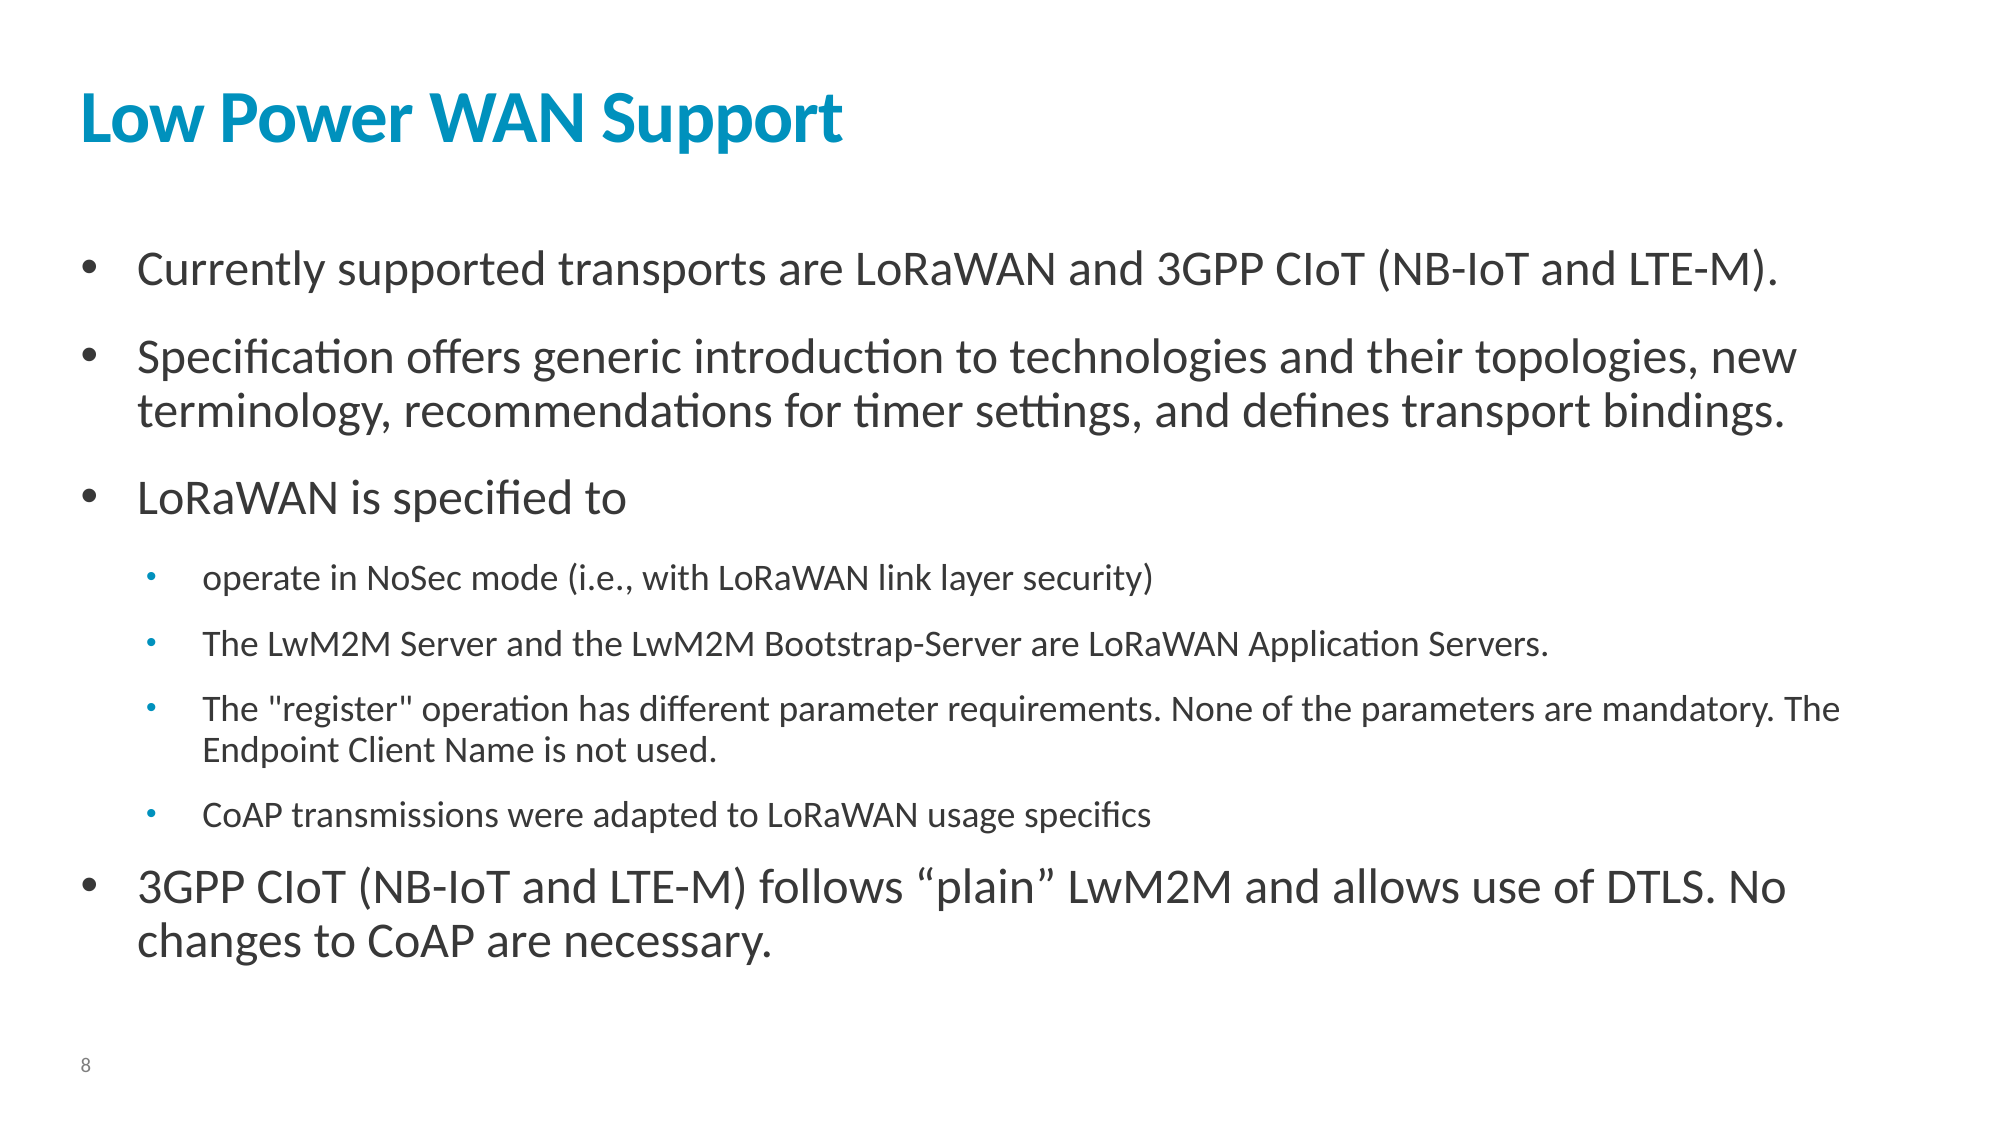

# Low Power WAN Support
Currently supported transports are LoRaWAN and 3GPP CIoT (NB-IoT and LTE-M).
Specification offers generic introduction to technologies and their topologies, new terminology, recommendations for timer settings, and defines transport bindings.
LoRaWAN is specified to
operate in NoSec mode (i.e., with LoRaWAN link layer security)
The LwM2M Server and the LwM2M Bootstrap-Server are LoRaWAN Application Servers.
The "register" operation has different parameter requirements. None of the parameters are mandatory. The Endpoint Client Name is not used.
CoAP transmissions were adapted to LoRaWAN usage specifics
3GPP CIoT (NB-IoT and LTE-M) follows “plain” LwM2M and allows use of DTLS. No changes to CoAP are necessary.